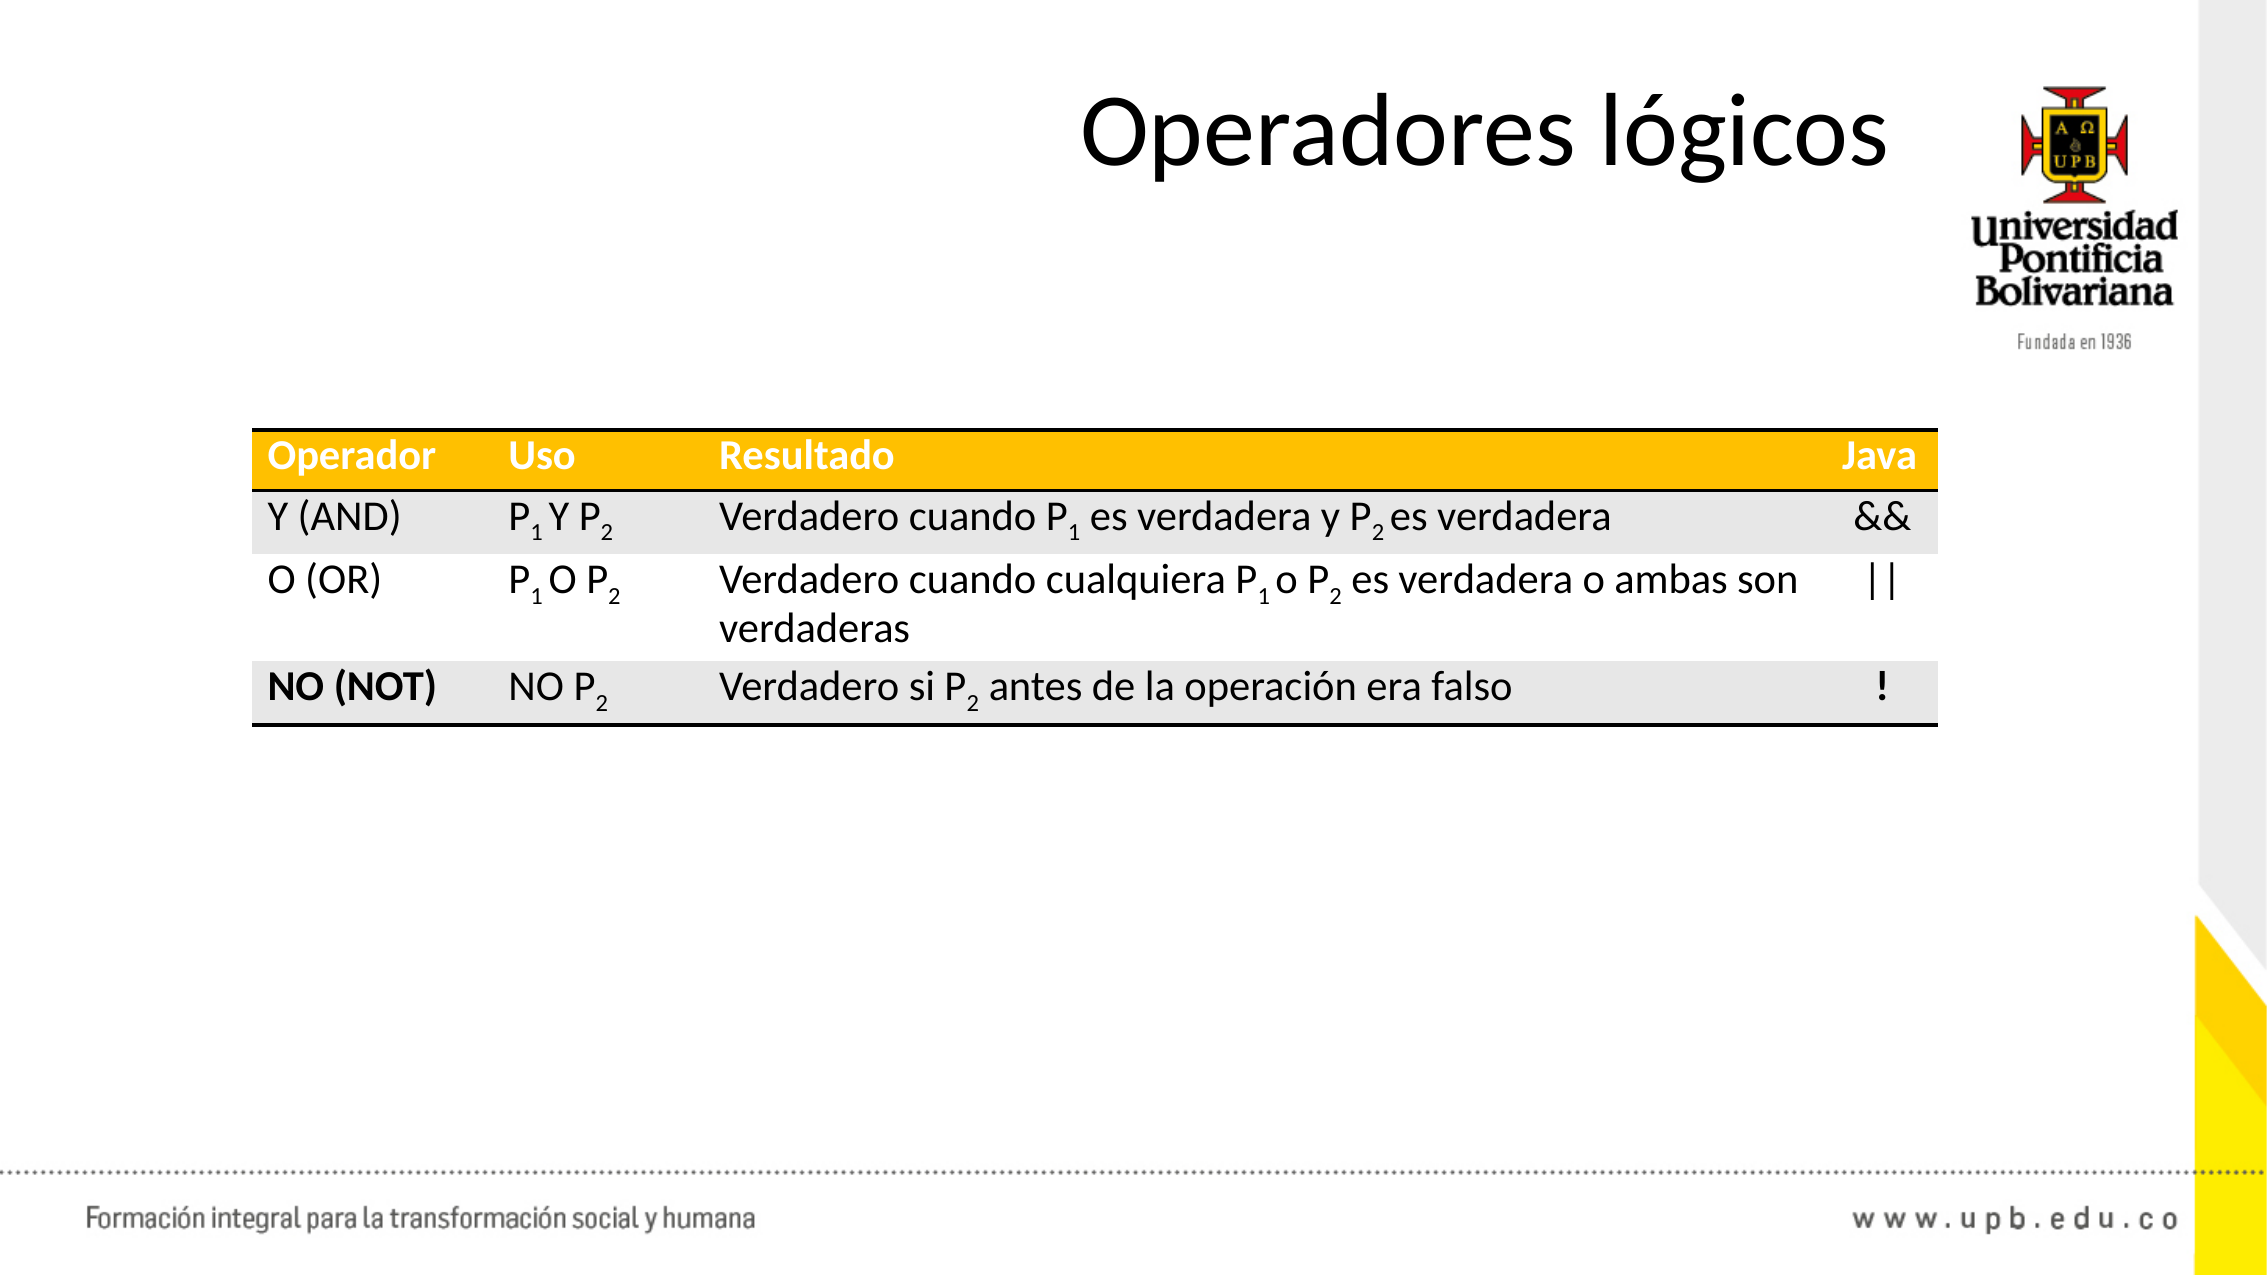

Operadores lógicos
| Operador | Uso | Resultado | Java |
| --- | --- | --- | --- |
| Y (AND) | P1 Y P2 | Verdadero cuando P1 es verdadera y P2 es verdadera | && |
| O (OR) | P1 O P2 | Verdadero cuando cualquiera P1 o P2 es verdadera o ambas son verdaderas | || |
| NO (NOT) | NO P2 | Verdadero si P2 antes de la operación era falso | ! |